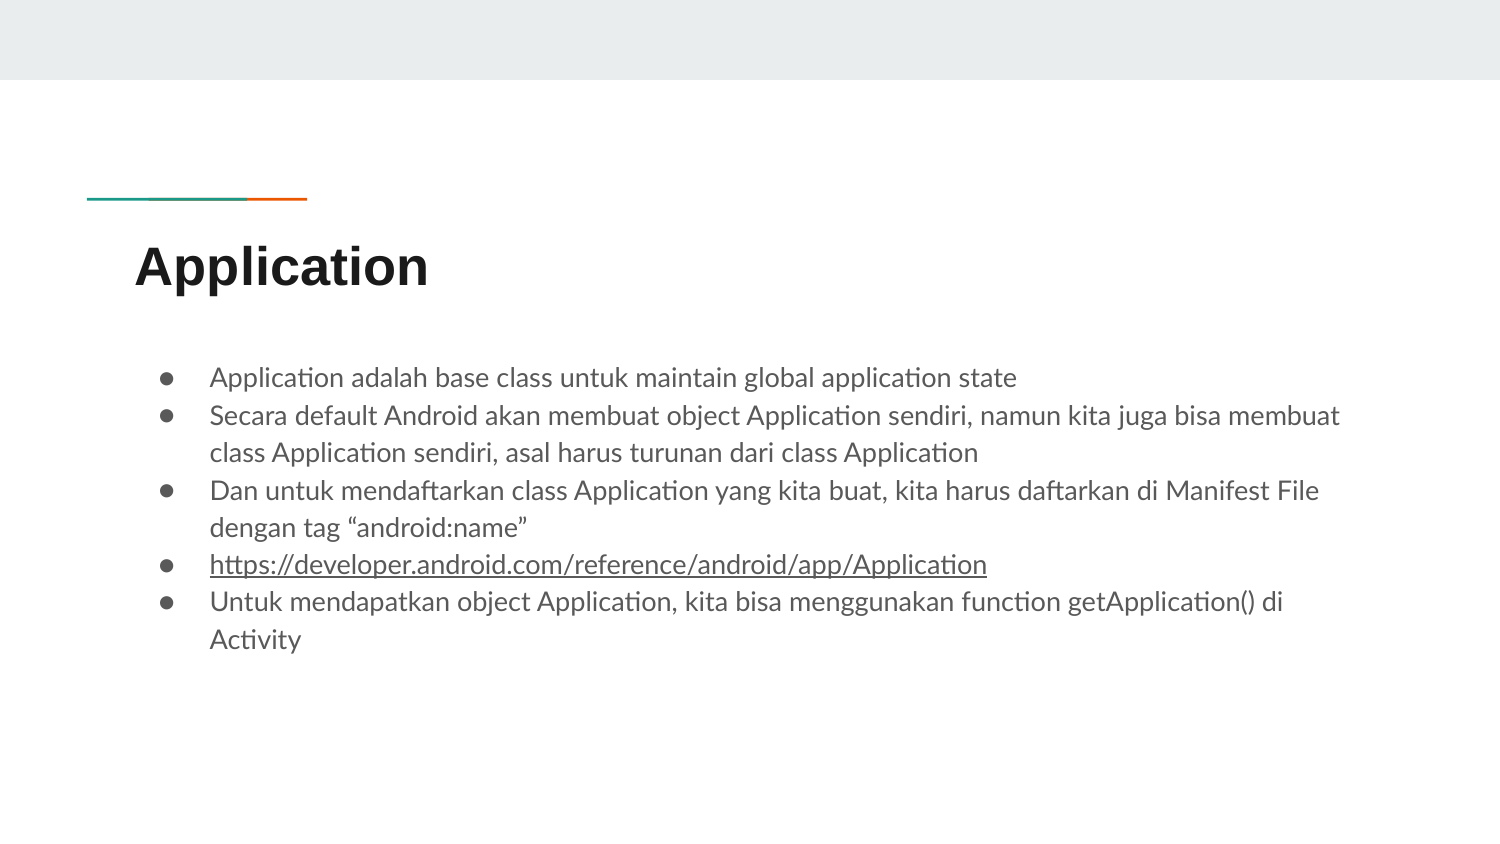

# Application
Application adalah base class untuk maintain global application state
Secara default Android akan membuat object Application sendiri, namun kita juga bisa membuat class Application sendiri, asal harus turunan dari class Application
Dan untuk mendaftarkan class Application yang kita buat, kita harus daftarkan di Manifest File dengan tag “android:name”
https://developer.android.com/reference/android/app/Application
Untuk mendapatkan object Application, kita bisa menggunakan function getApplication() di Activity